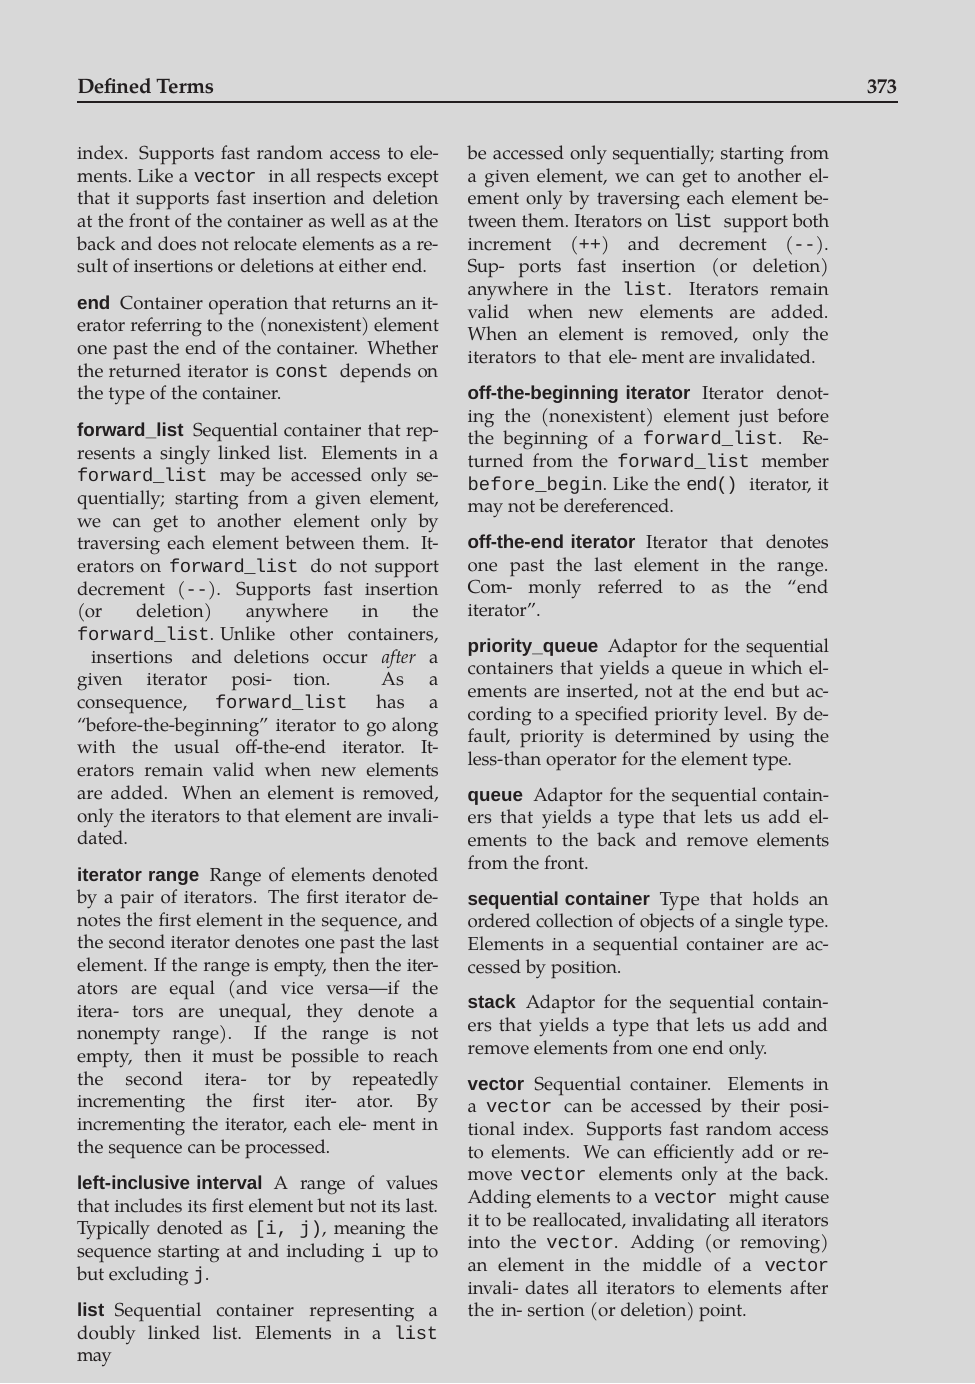

Defined Terms
373

be accessed only sequentially; starting from a given element, we can get to another el- ement only by traversing each element be- tween them. Iterators on list support both increment (++) and decrement (--). Sup- ports fast insertion (or deletion) anywhere in the list. Iterators remain valid when new elements are added. When an element is removed, only the iterators to that ele- ment are invalidated.
off-the-beginning iterator Iterator denot- ing the (nonexistent) element just before the beginning of a forward_list.  Re- turned from the forward_list member before_begin. Like the end() iterator, it may not be dereferenced.
off-the-end iterator Iterator that denotes one past the last element in the range. Com- monly referred to as the “end iterator”.
priority_queue Adaptor for the sequential containers that yields a queue in which el- ements are inserted, not at the end but ac- cording to a specified priority level. By de- fault, priority is determined by using the less-than operator for the element type.
queue Adaptor for the sequential contain- ers that yields a type that lets us add el- ements to the back and remove elements from the front.
sequential container Type that holds an ordered collection of objects of a single type. Elements in a sequential container are ac- cessed by position.
stack Adaptor for the sequential contain- ers that yields a type that lets us add and remove elements from one end only.
vector Sequential container. Elements in a vector can be accessed by their posi- tional index. Supports fast random access to elements. We can efficiently add or re- move vector elements only at the back. Adding elements to a vector might cause it to be reallocated, invalidating all iterators into the vector. Adding (or removing) an element in the middle of a vector invali- dates all iterators to elements after the in- sertion (or deletion) point.
index. Supports fast random access to ele- ments. Like a vector in all respects except that it supports fast insertion and deletion at the front of the container as well as at the back and does not relocate elements as a re- sult of insertions or deletions at either end.
end Container operation that returns an it- erator referring to the (nonexistent) element one past the end of the container. Whether the returned iterator is const depends on the type of the container.
forward_list Sequential container that rep- resents a singly linked list. Elements in a forward_list may be accessed only se- quentially; starting from a given element, we can get to another element only by traversing each element between them. It- erators on forward_list do not support decrement (--). Supports fast insertion (or deletion) anywhere in the forward_list. Unlike other containers,  insertions and deletions occur after a given iterator posi- tion.  As a consequence, forward_list has a “before-the-beginning” iterator to go along with the usual off-the-end iterator. It- erators remain valid when new elements are added. When an element is removed, only the iterators to that element are invali- dated.
iterator range Range of elements denoted by a pair of iterators. The first iterator de- notes the first element in the sequence, and the second iterator denotes one past the last element. If the range is empty, then the iter- ators are equal (and vice versa—if the itera- tors are unequal, they denote a nonempty range). If the range is not empty, then it must be possible to reach the second itera- tor by repeatedly incrementing the first iter- ator. By incrementing the iterator, each ele- ment in the sequence can be processed.
left-inclusive interval A range of values that includes its first element but not its last. Typically denoted as [i, j), meaning the sequence starting at and including i up to but excluding j.
list Sequential container representing a doubly linked list. Elements in a list may